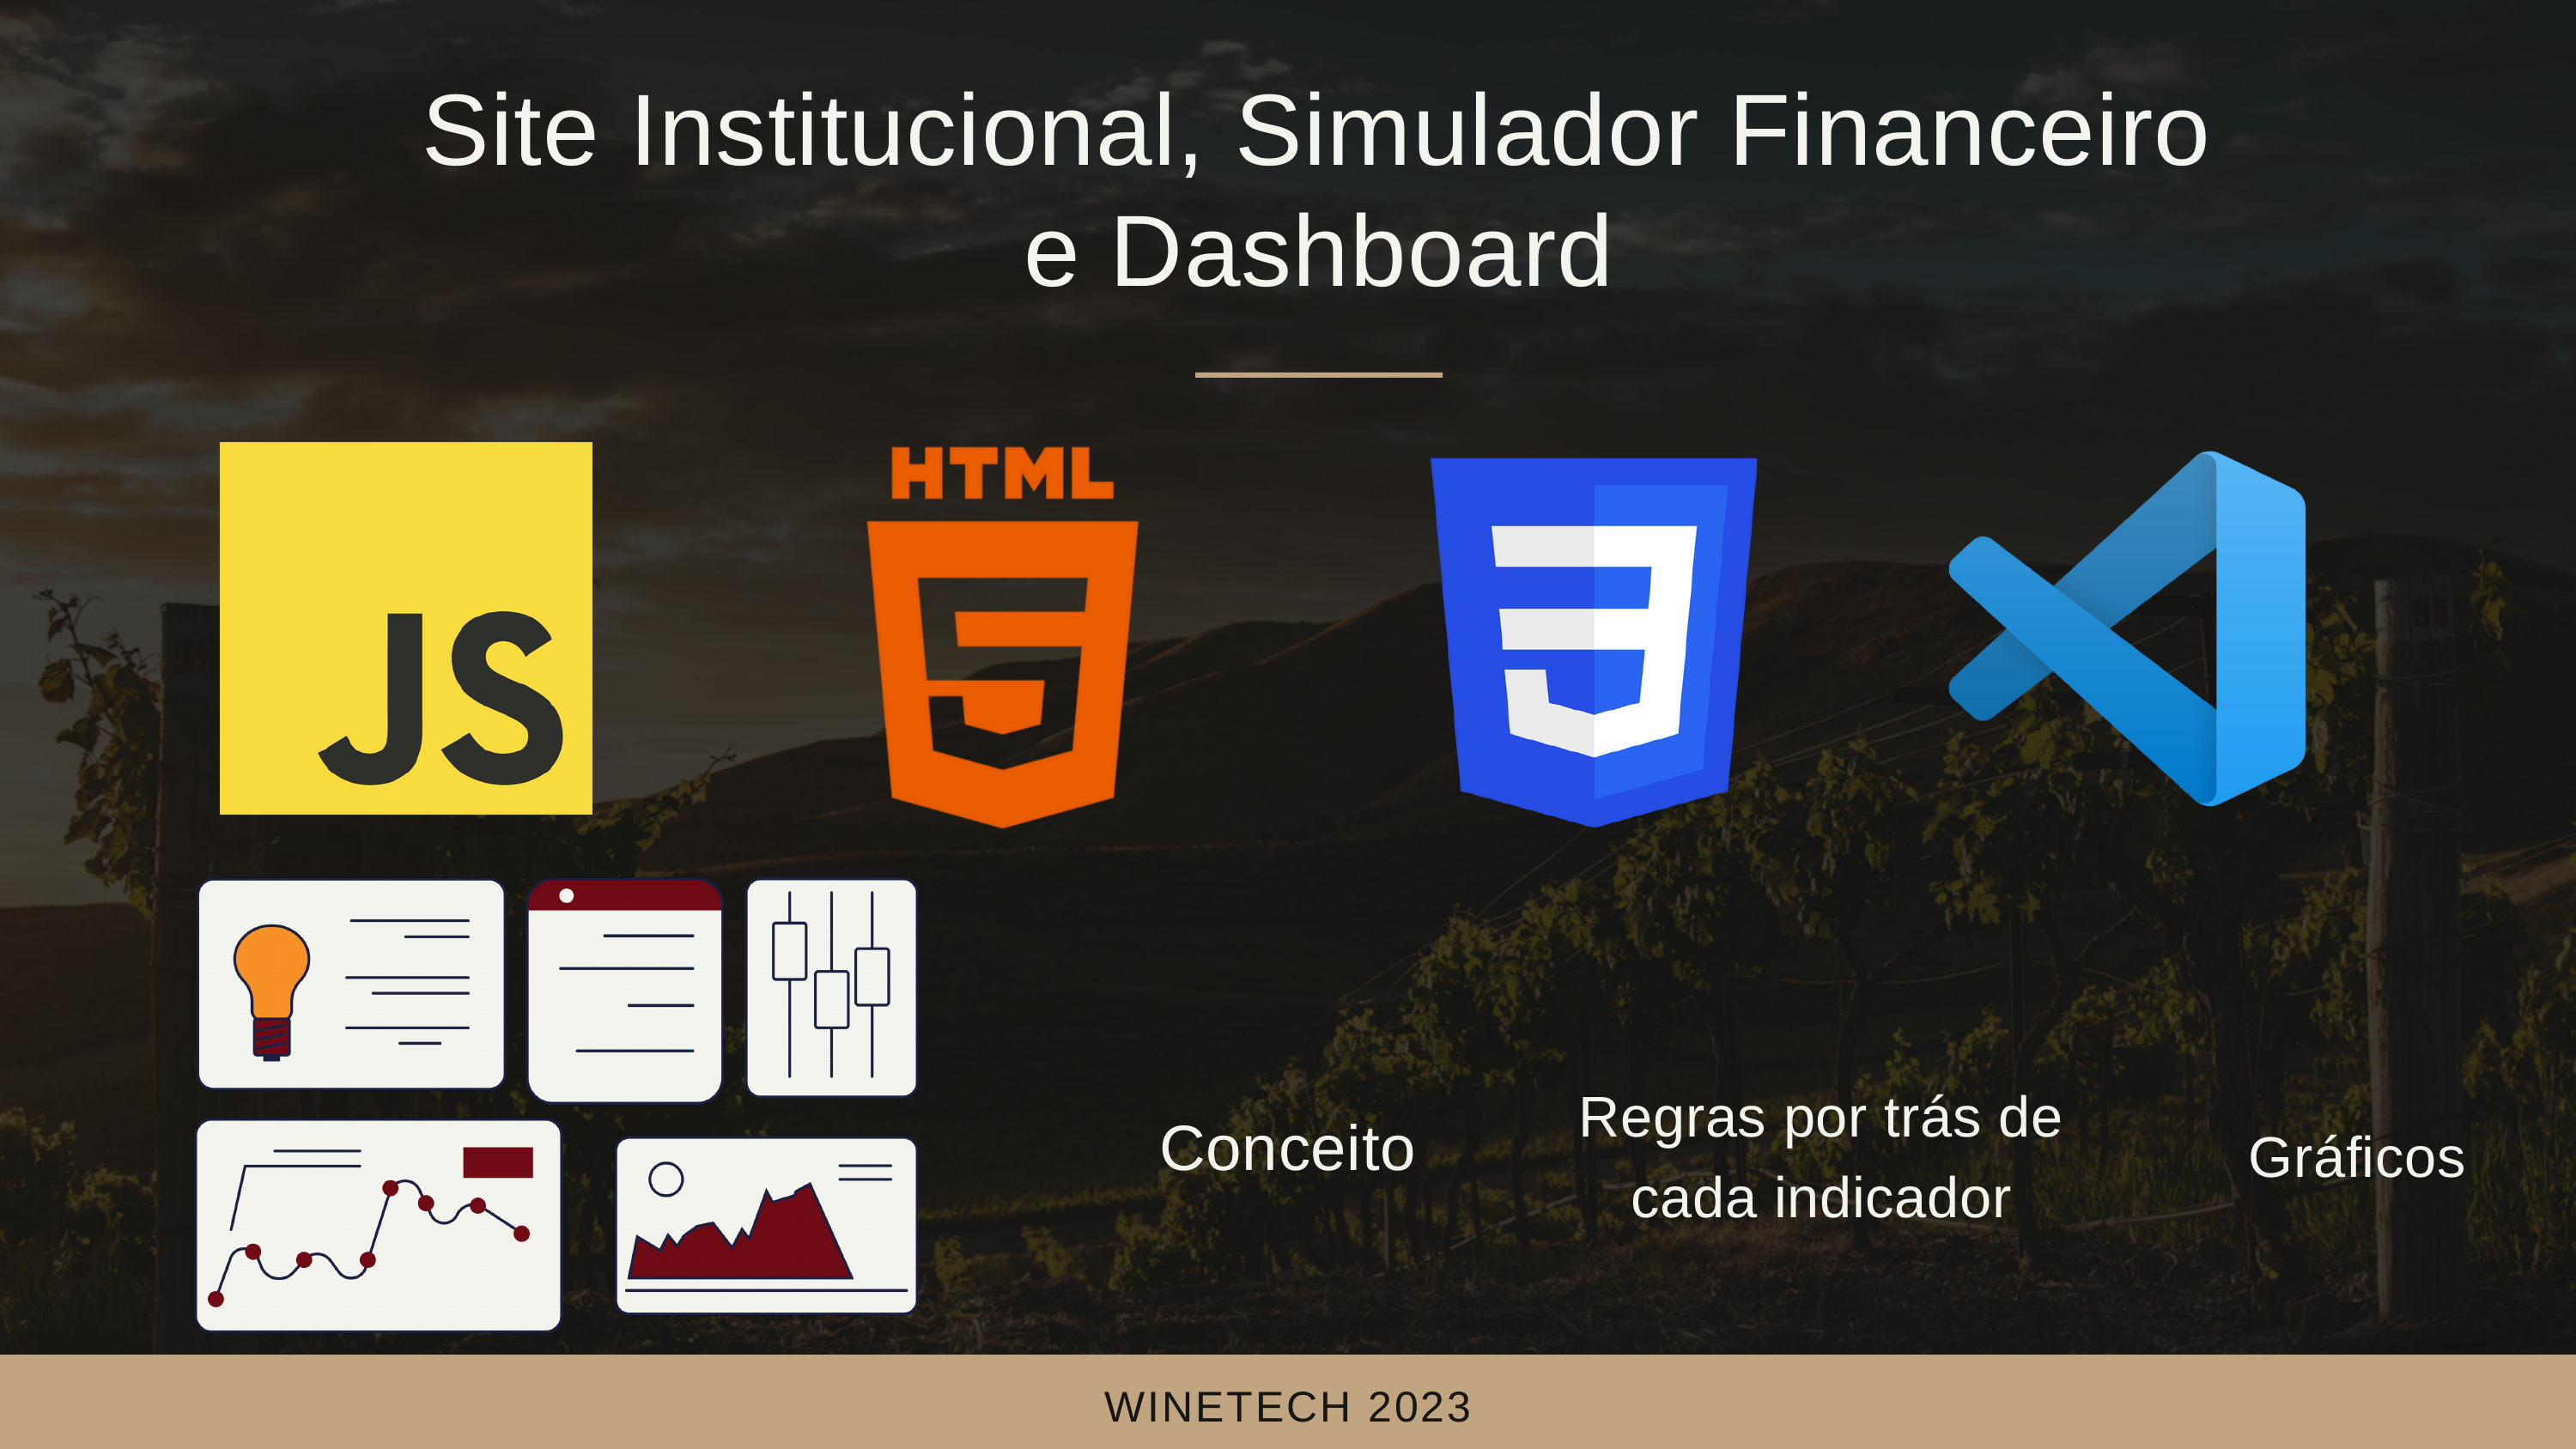

Site Institucional, Simulador Financeiro e Dashboard

Regras por trás de cada indicador
Conceito
Gráficos

WINETECH 2023